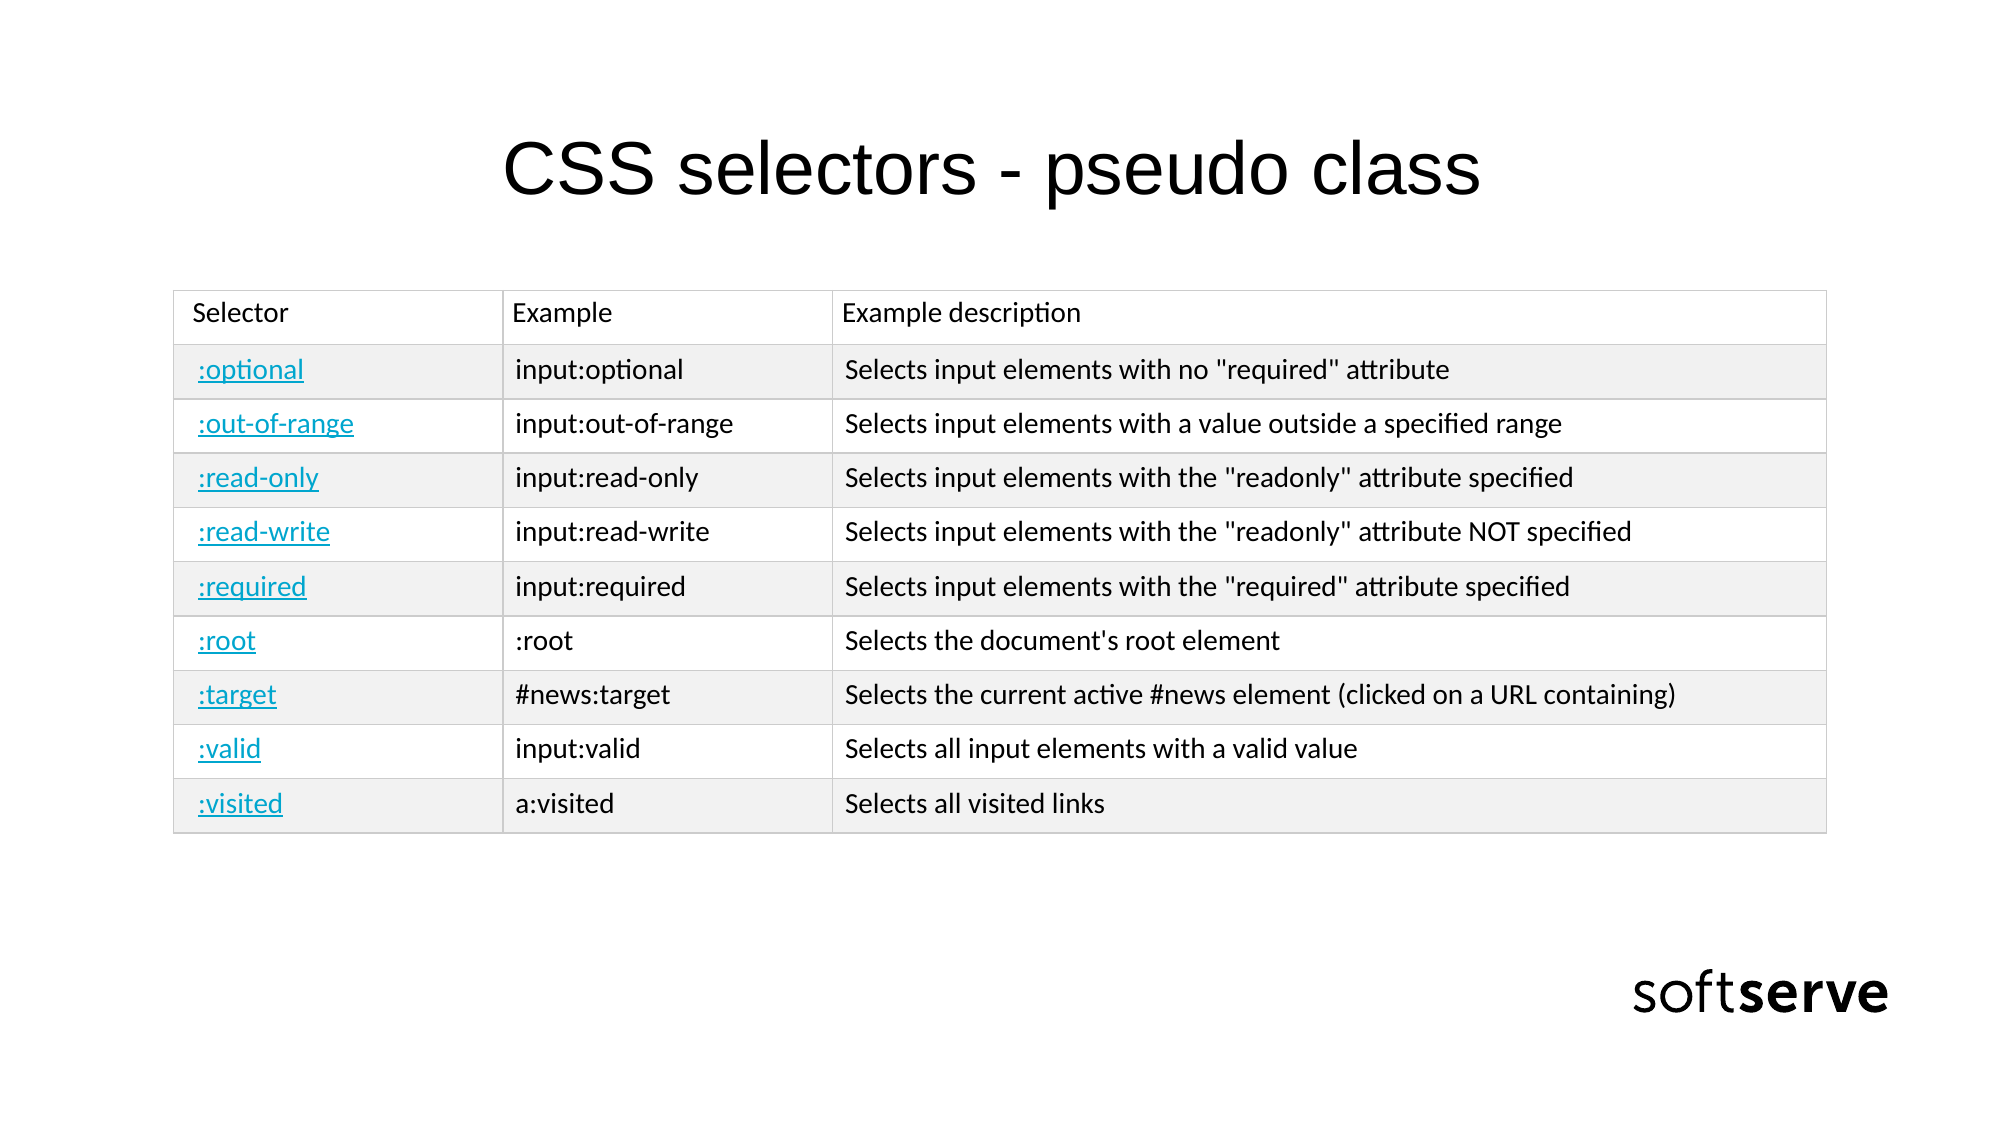

# CSS selectors - pseudo class
| Selector | Example | Example description |
| --- | --- | --- |
| :optional | input:optional | Selects input elements with no "required" attribute |
| :out-of-range | input:out-of-range | Selects input elements with a value outside a specified range |
| :read-only | input:read-only | Selects input elements with the "readonly" attribute specified |
| :read-write | input:read-write | Selects input elements with the "readonly" attribute NOT specified |
| :required | input:required | Selects input elements with the "required" attribute specified |
| :root | :root | Selects the document's root element |
| :target | #news:target | Selects the current active #news element (clicked on a URL containing) |
| :valid | input:valid | Selects all input elements with a valid value |
| :visited | a:visited | Selects all visited links |